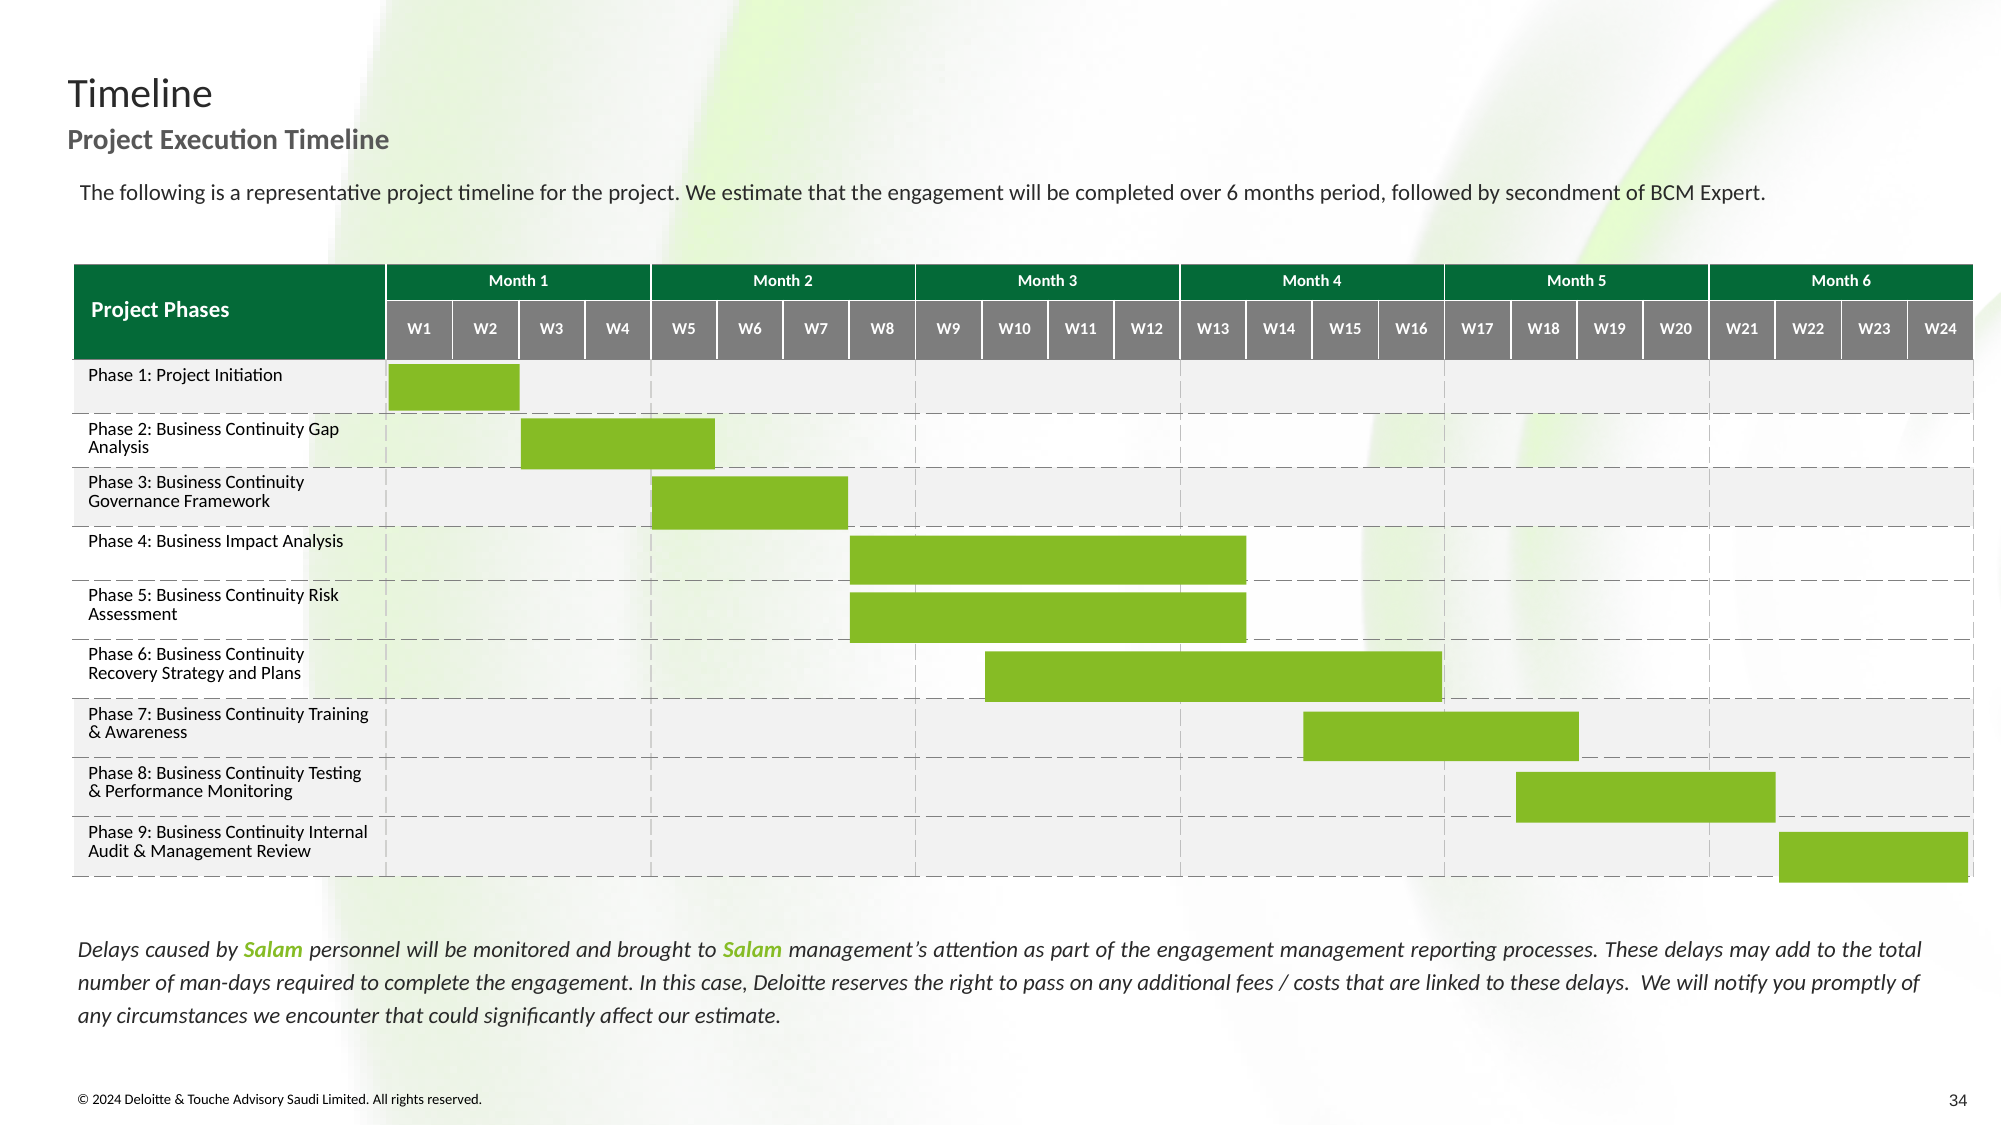

Timeline
Project Execution Timeline
The following is a representative project timeline for the project. We estimate that the engagement will be completed over 6 months period, followed by secondment of BCM Expert.
| Project Phases | Month 1 |  |  |  | Month 2 |  |  |  | Month 3 |  |  |  | Month 4 |  |  |  | Month 5 |  |  |  | Month 6 |  |  |  |
| --- | --- | --- | --- | --- | --- | --- | --- | --- | --- | --- | --- | --- | --- | --- | --- | --- | --- | --- | --- | --- | --- | --- | --- | --- |
|  | W1 | W2 | W3 | W4 | W5 | W6 | W7 | W8 | W9 | W10 | W11 | W12 | W13 | W14 | W15 | W16 | W17 | W18 | W19 | W20 | W21 | W22 | W23 | W24 |
| Phase 1: Project Initiation |  |  |  |  |  |  |  |  |  |  |  |  |  |  |  |  |  |  |  |  |  |  |  |  |
| Phase 2: Business Continuity Gap Analysis |  |  |  |  |  |  |  |  |  |  |  |  |  |  |  |  |  |  |  |  |  |  |  |  |
| Phase 3: Business Continuity Governance Framework |  |  |  |  |  |  |  |  |  |  |  |  |  |  |  |  |  |  |  |  |  |  |  |  |
| Phase 4: Business Impact Analysis |  |  |  |  |  |  |  |  |  |  |  |  |  |  |  |  |  |  |  |  |  |  |  |  |
| Phase 5: Business Continuity Risk Assessment |  |  |  |  |  |  |  |  |  |  |  |  |  |  |  |  |  |  |  |  |  |  |  |  |
| Phase 6: Business Continuity Recovery Strategy and Plans |  |  |  |  |  |  |  |  |  |  |  |  |  |  |  |  |  |  |  |  |  |  |  |  |
| Phase 7: Business Continuity Training & Awareness |  |  |  |  |  |  |  |  |  |  |  |  |  |  |  |  |  |  |  |  |  |  |  |  |
| Phase 8: Business Continuity Testing & Performance Monitoring |  |  |  |  |  |  |  |  |  |  |  |  |  |  |  |  |  |  |  |  |  |  |  |  |
| Phase 9: Business Continuity Internal Audit & Management Review |  |  |  |  |  |  |  |  |  |  |  |  |  |  |  |  |  |  |  |  |  |  |  |  |

Delays caused by Salam personnel will be monitored and brought to Salam management’s attention as part of the engagement management reporting processes. These delays may add to the total number of man-days required to complete the engagement. In this case, Deloitte reserves the right to pass on any additional fees / costs that are linked to these delays.  We will notify you promptly of any circumstances we encounter that could significantly affect our estimate.